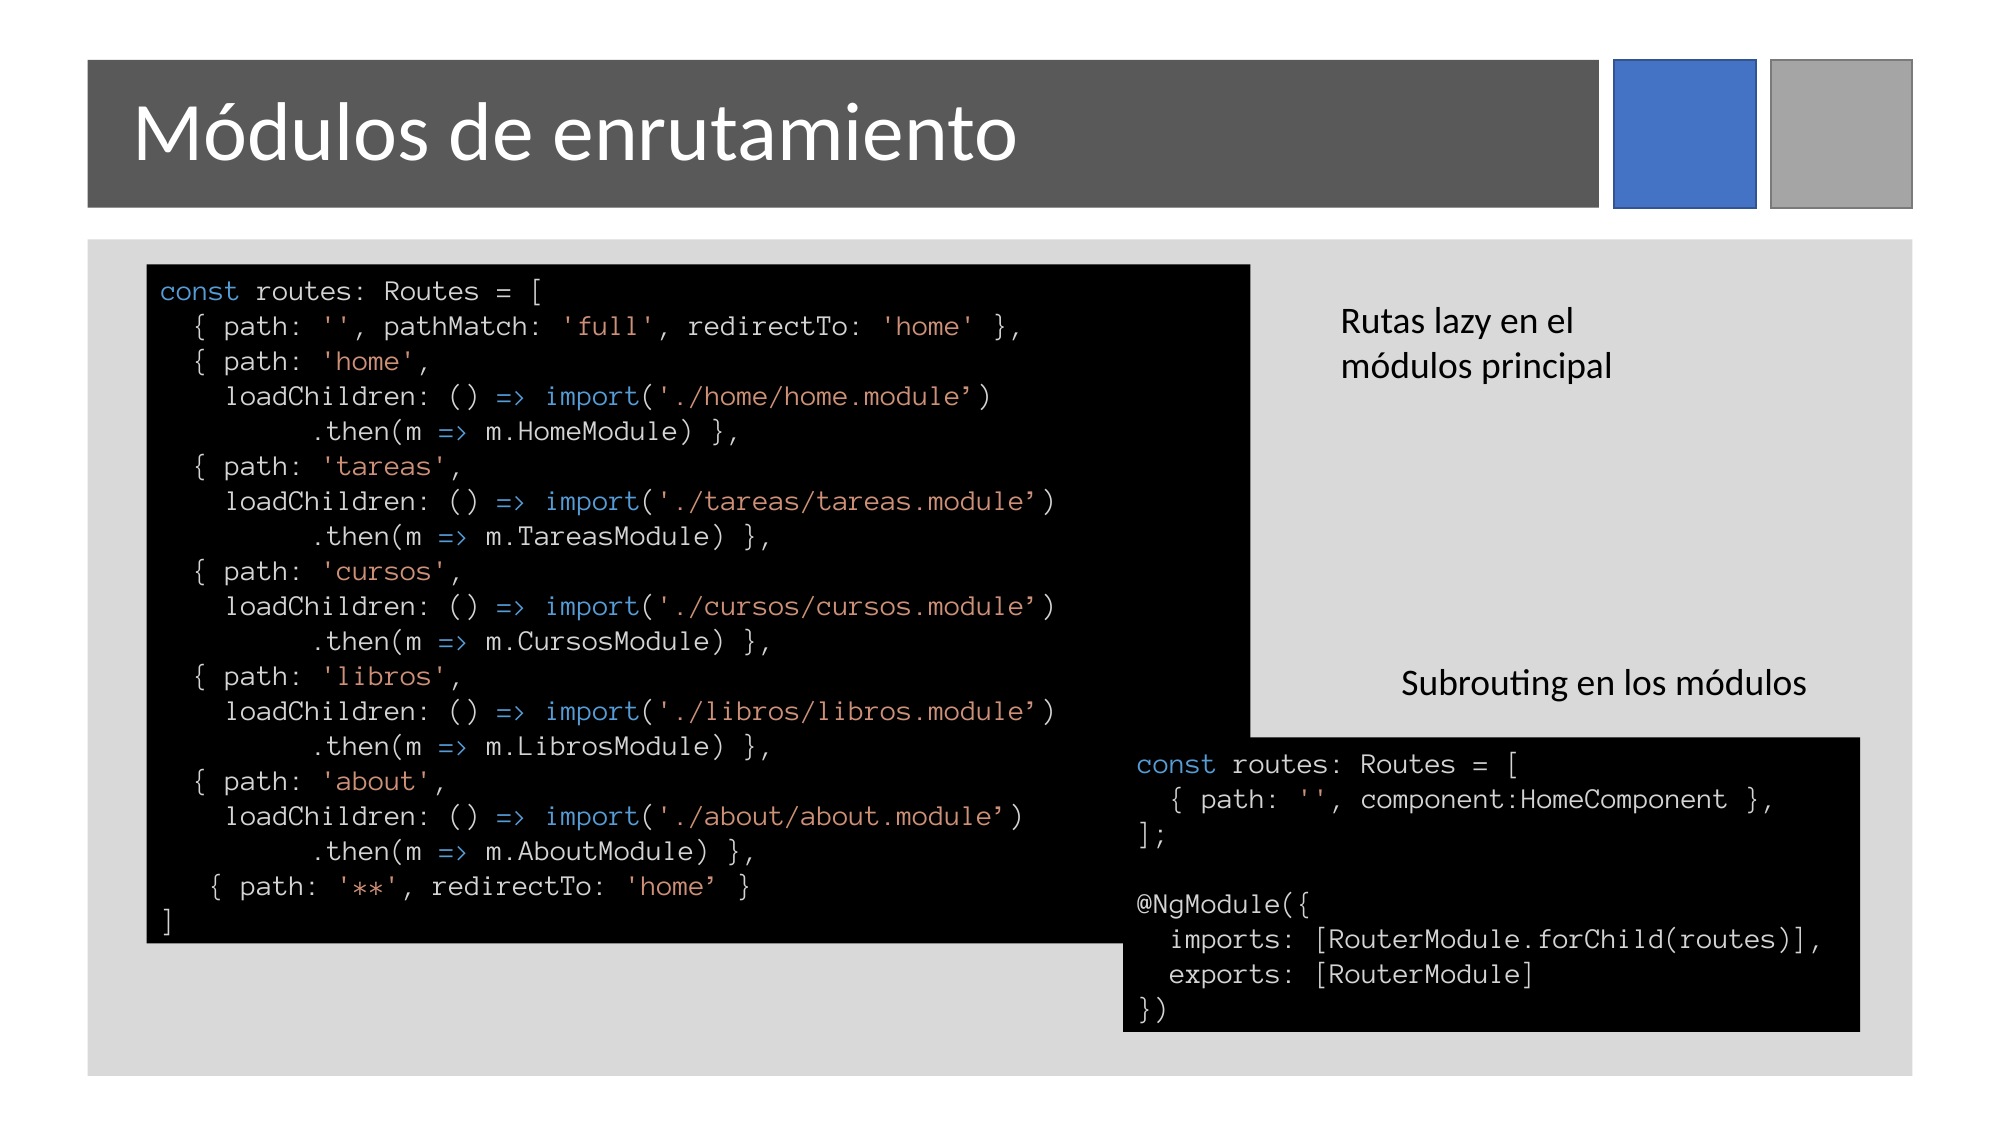

# Módulos de enrutamiento
const routes: Routes = [
  { path: '', pathMatch: 'full', redirectTo: 'home' },
  { path: 'home',
    loadChildren: () => import('./home/home.module’)
	.then(m => m.HomeModule) },
  { path: 'tareas',
    loadChildren: () => import('./tareas/tareas.module’)
	.then(m => m.TareasModule) },
  { path: 'cursos',
    loadChildren: () => import('./cursos/cursos.module’)
	.then(m => m.CursosModule) },
  { path: 'libros',
    loadChildren: () => import('./libros/libros.module’)
	.then(m => m.LibrosModule) },
  { path: 'about',
    loadChildren: () => import('./about/about.module’)
	.then(m => m.AboutModule) },
   { path: '**', redirectTo: 'home’ }
]
Rutas lazy en el módulos principal
Subrouting en los módulos
const routes: Routes = [
  { path: '', component:HomeComponent },
];
@NgModule({
  imports: [RouterModule.forChild(routes)],
  exports: [RouterModule]
})